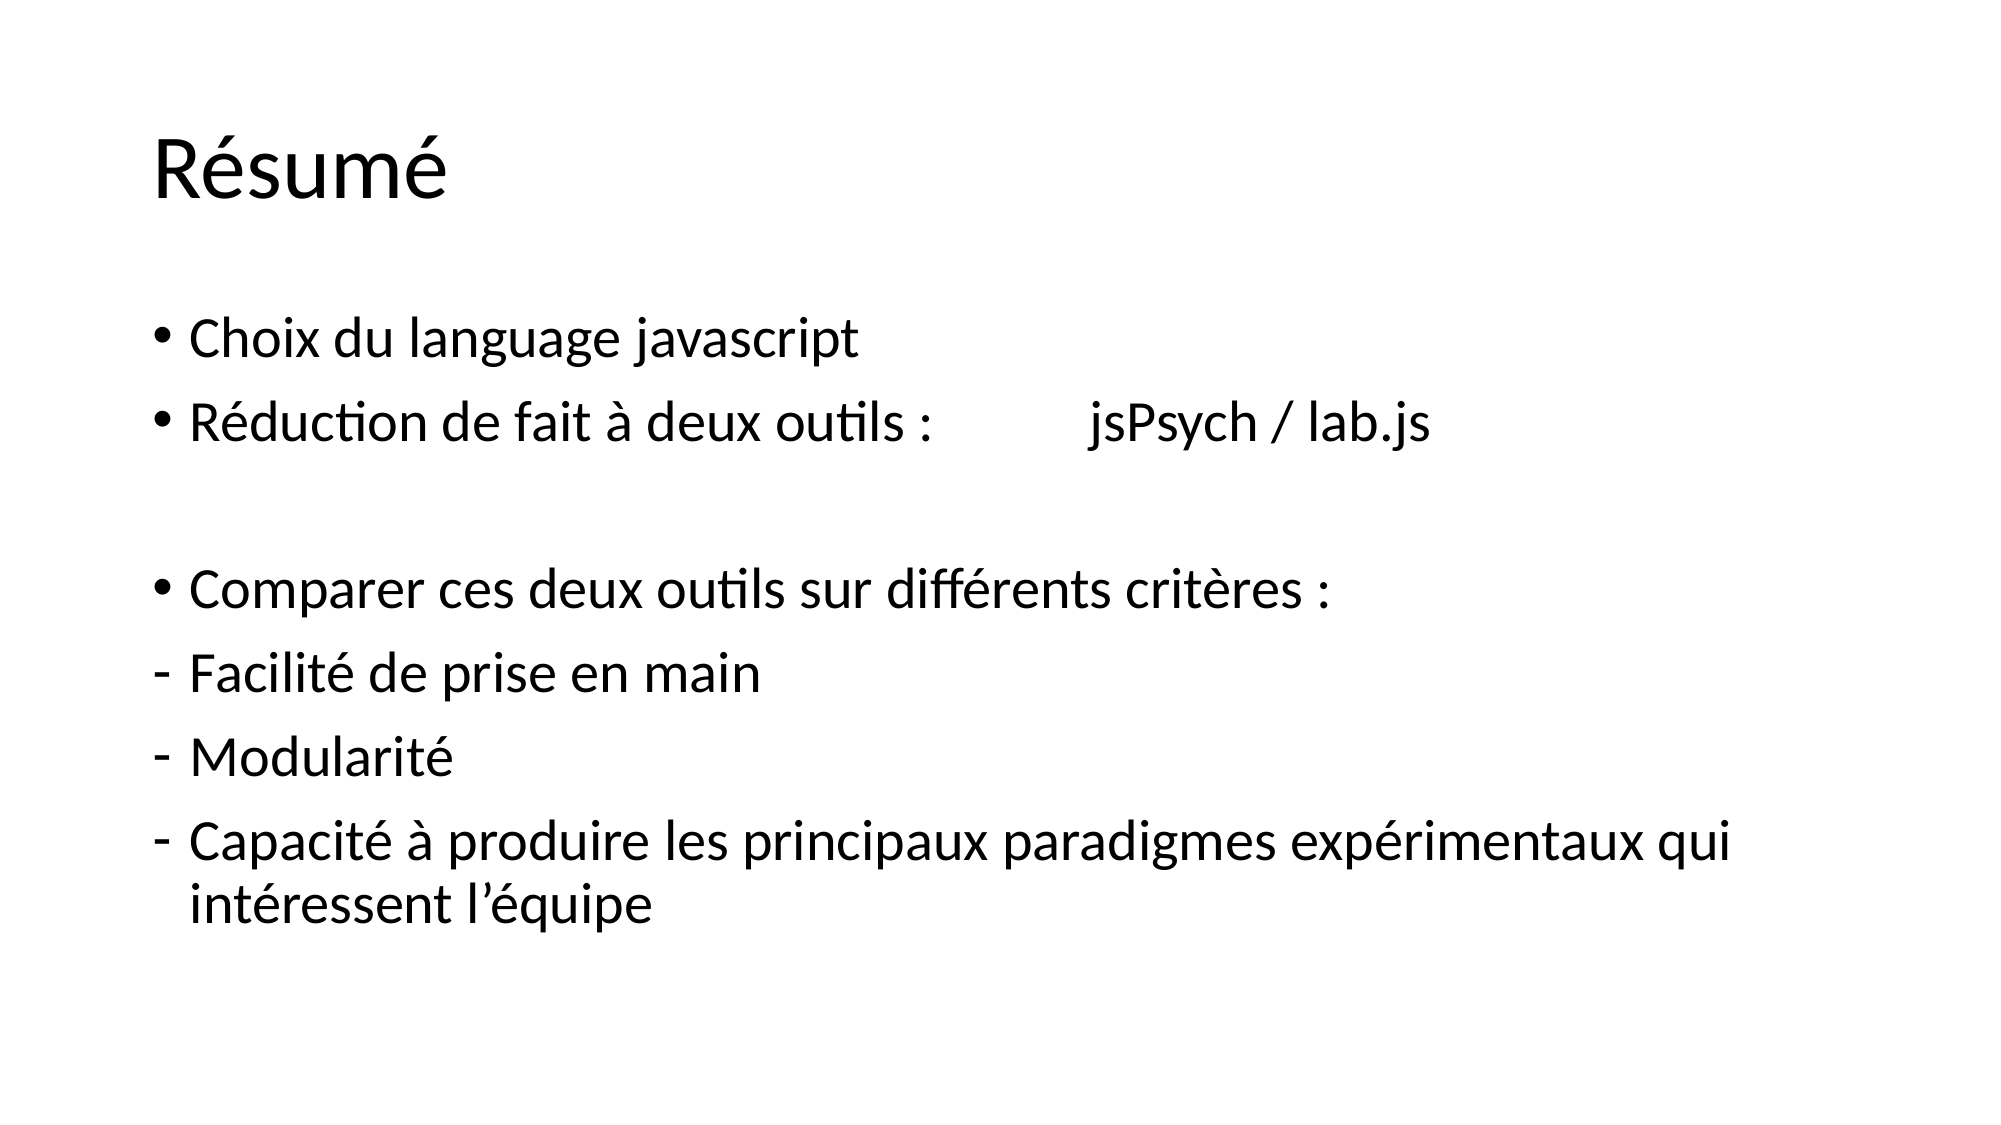

# Résumé
Choix du language javascript
Réduction de fait à deux outils : 	jsPsych / lab.js

Comparer ces deux outils sur différents critères :
Facilité de prise en main
Modularité
Capacité à produire les principaux paradigmes expérimentaux qui intéressent l’équipe